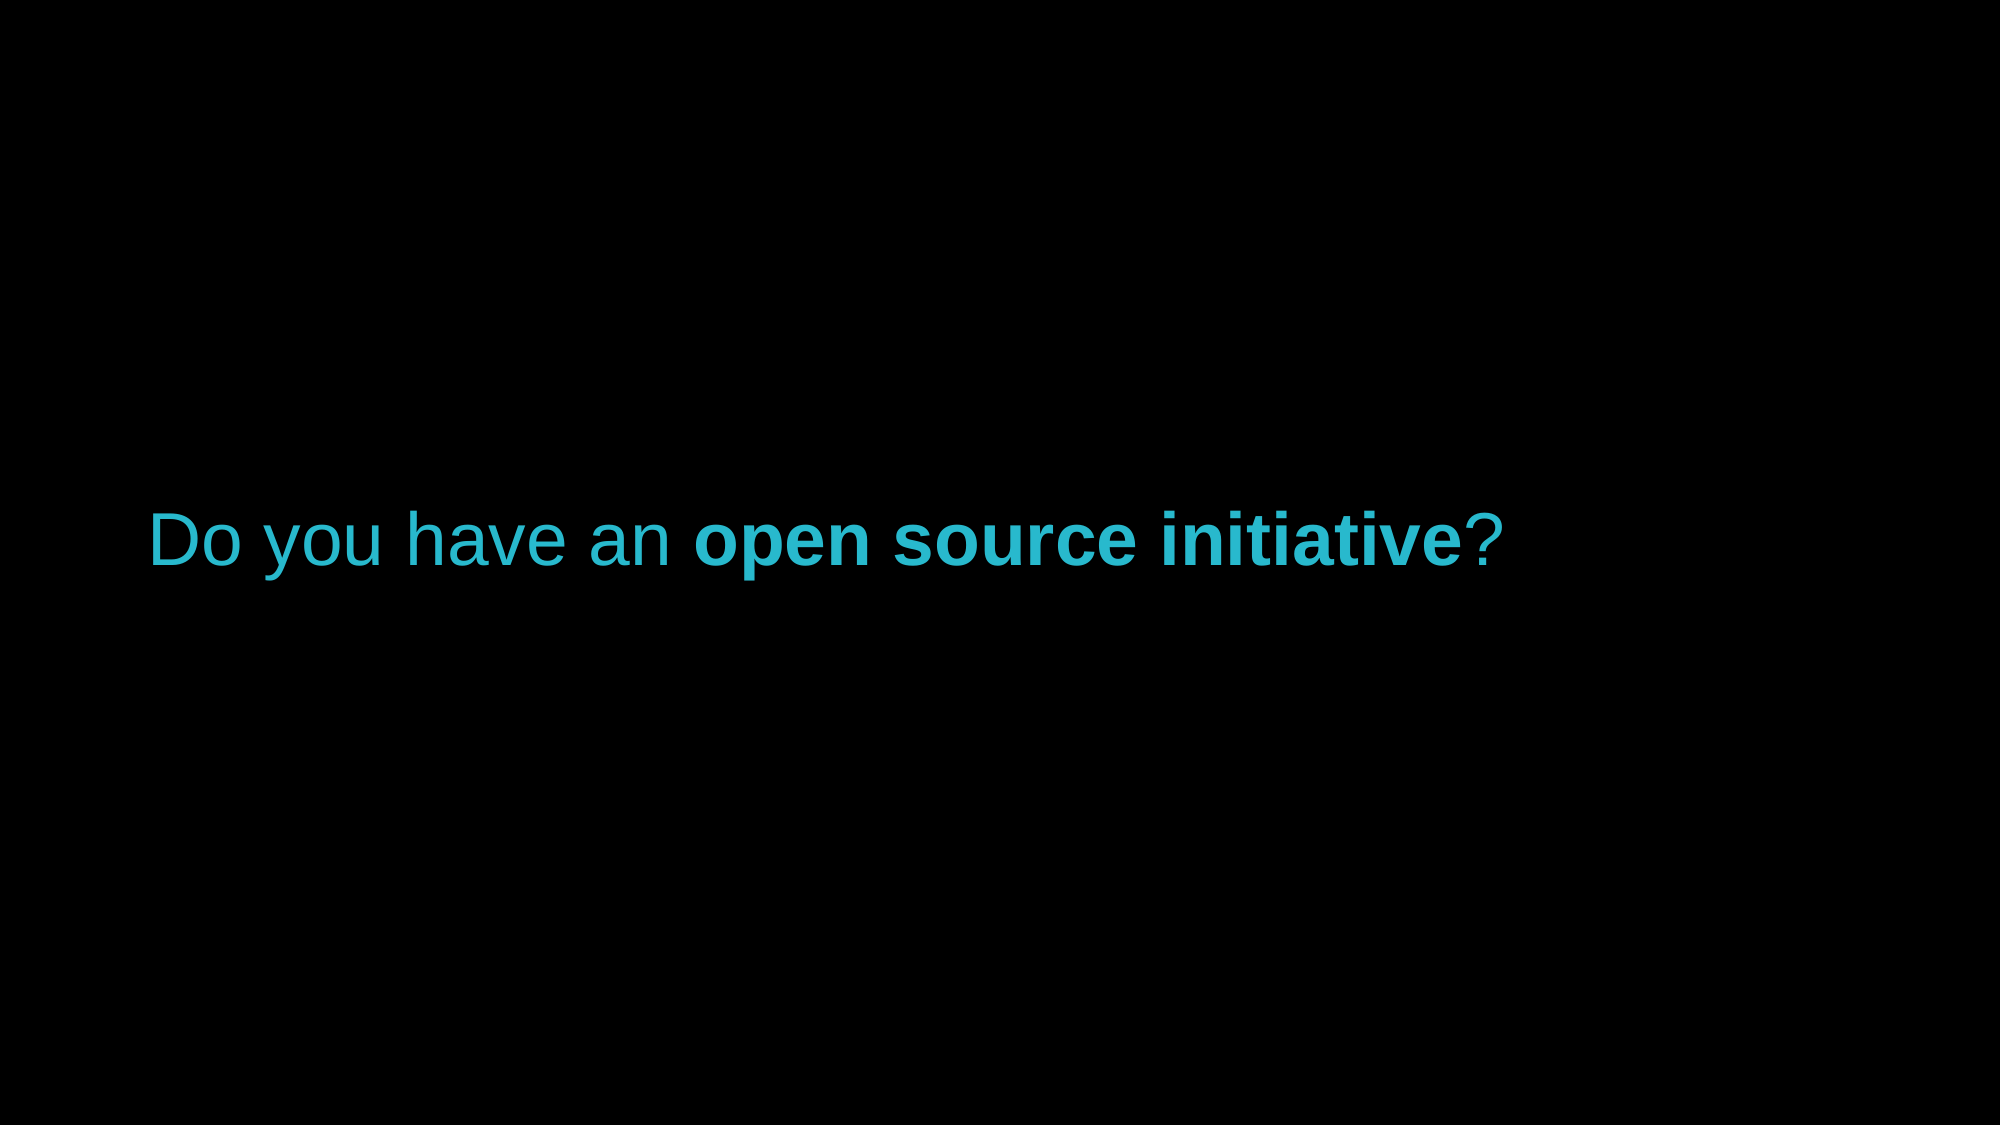

Do you have an open source initiative?